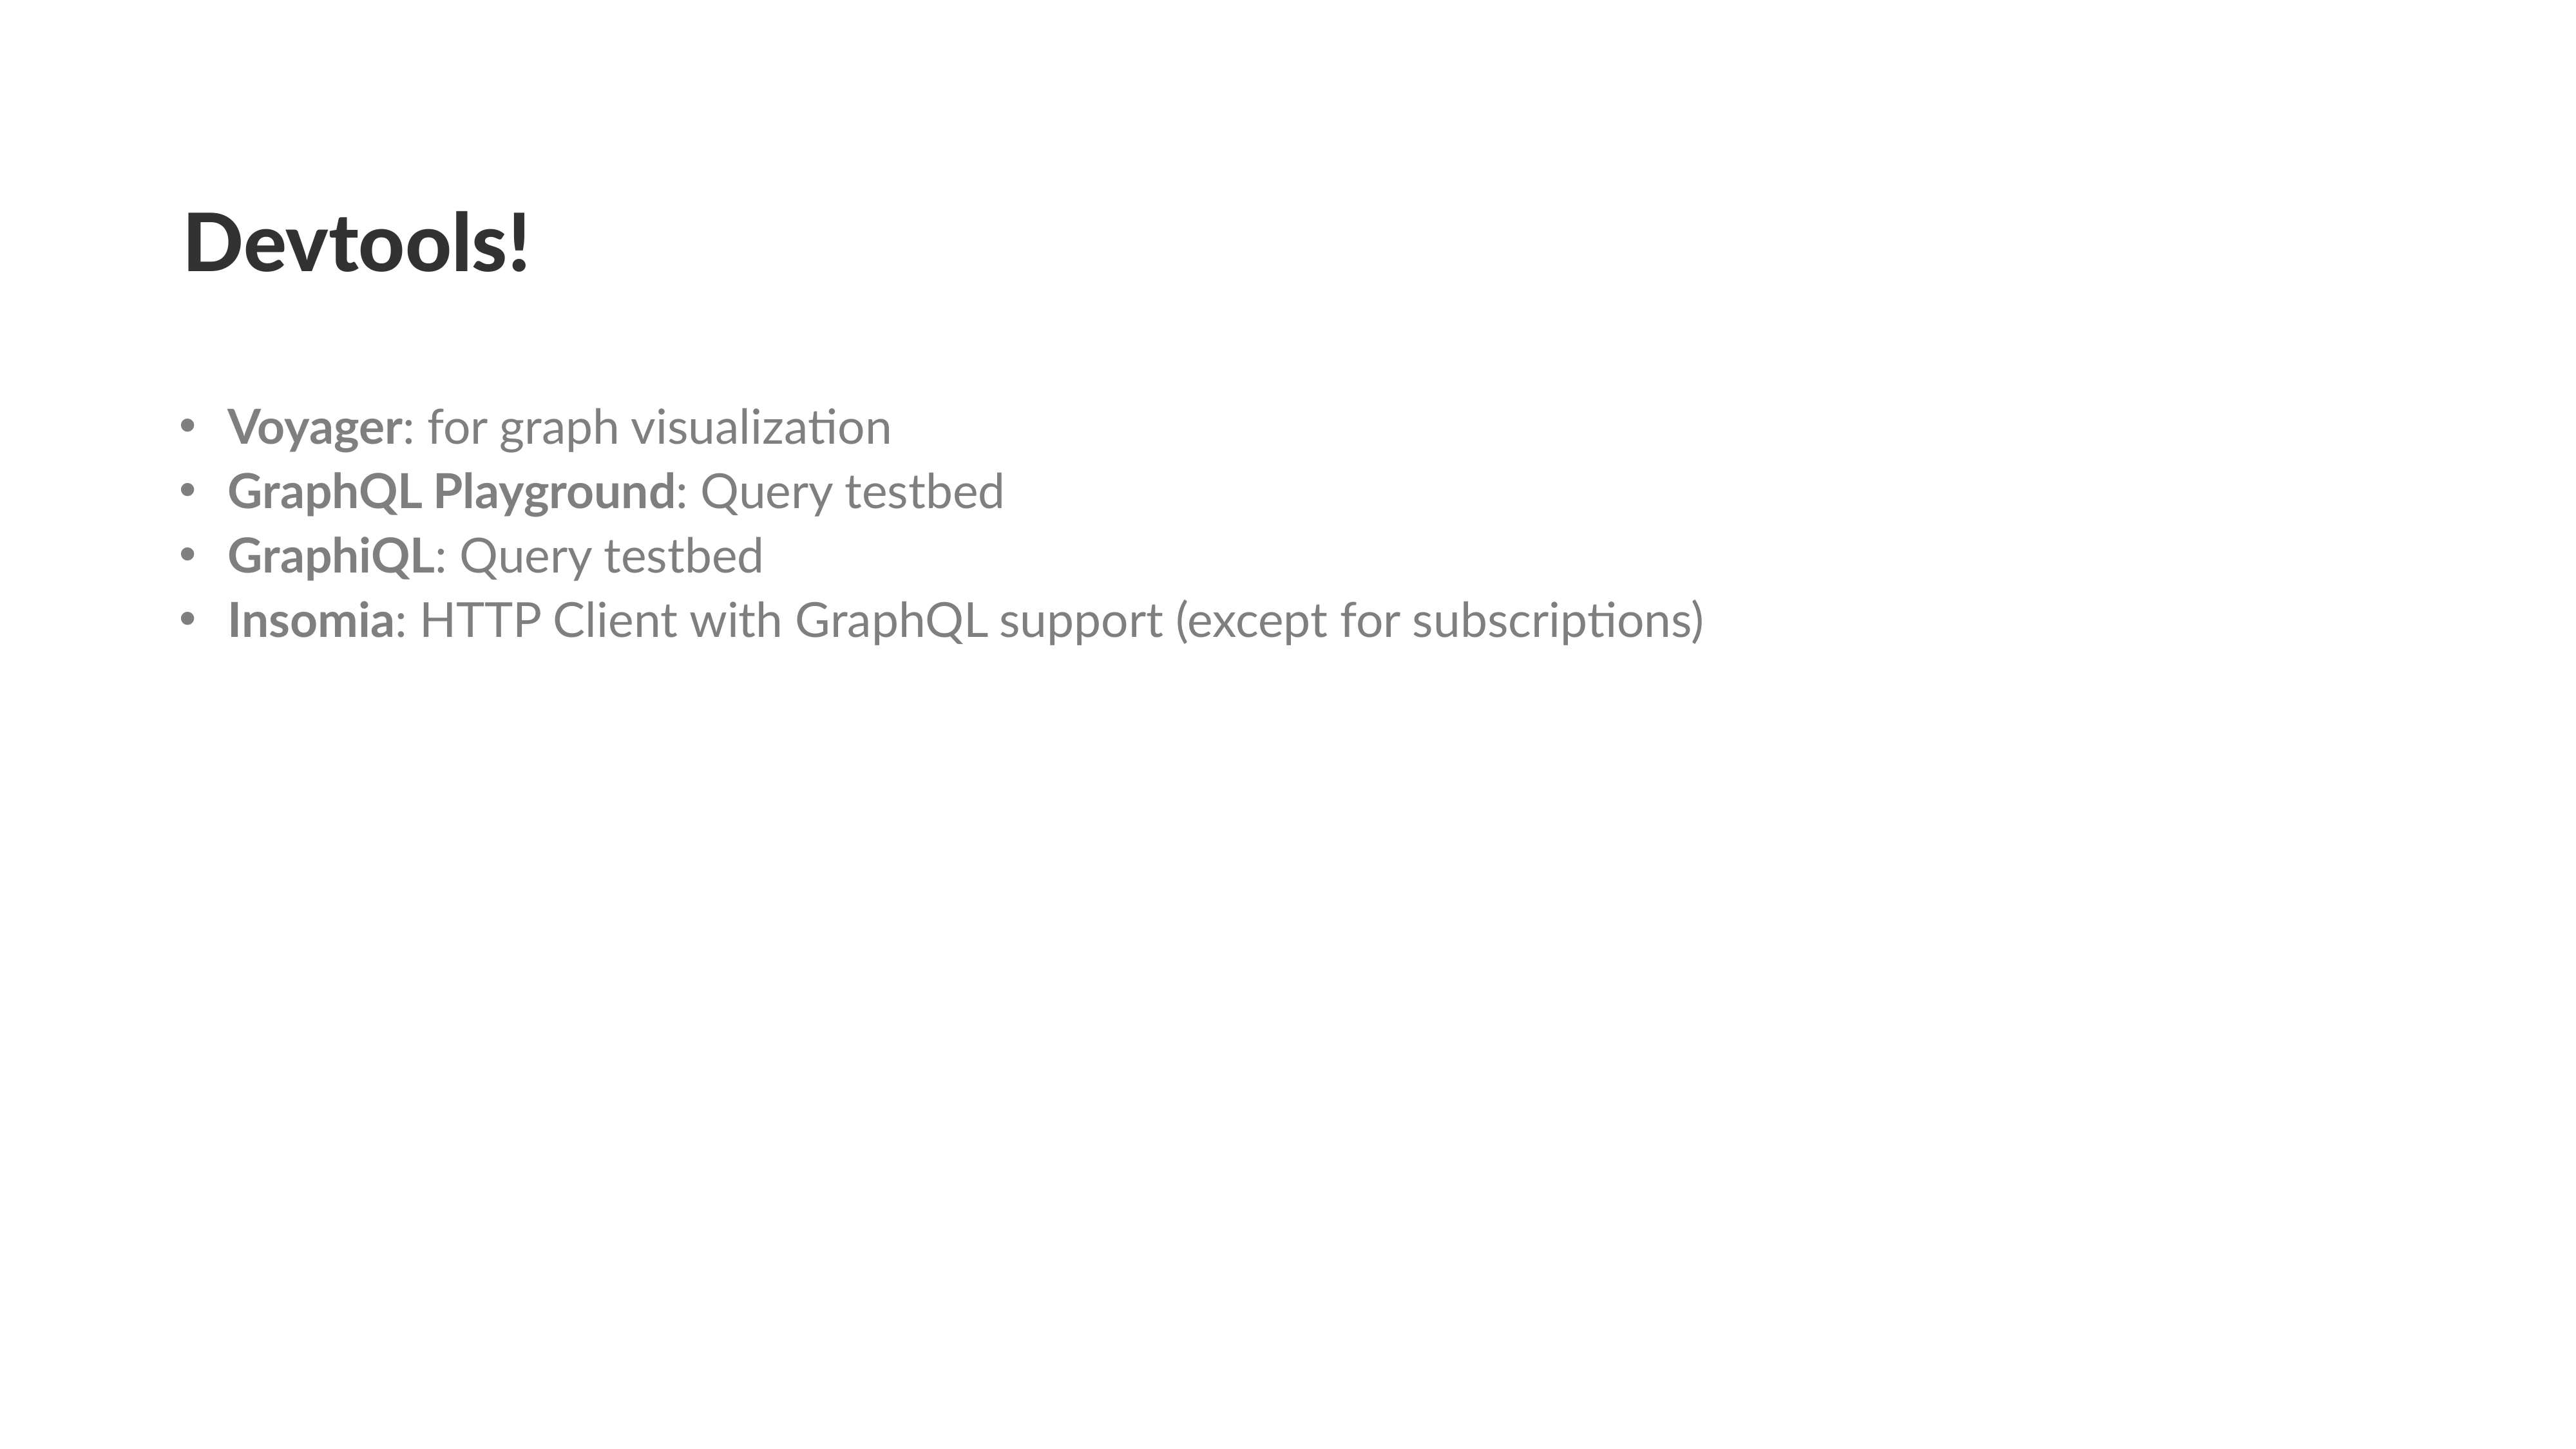

Devtools!
Voyager: for graph visualization
GraphQL Playground: Query testbed
GraphiQL: Query testbed
Insomia: HTTP Client with GraphQL support (except for subscriptions)